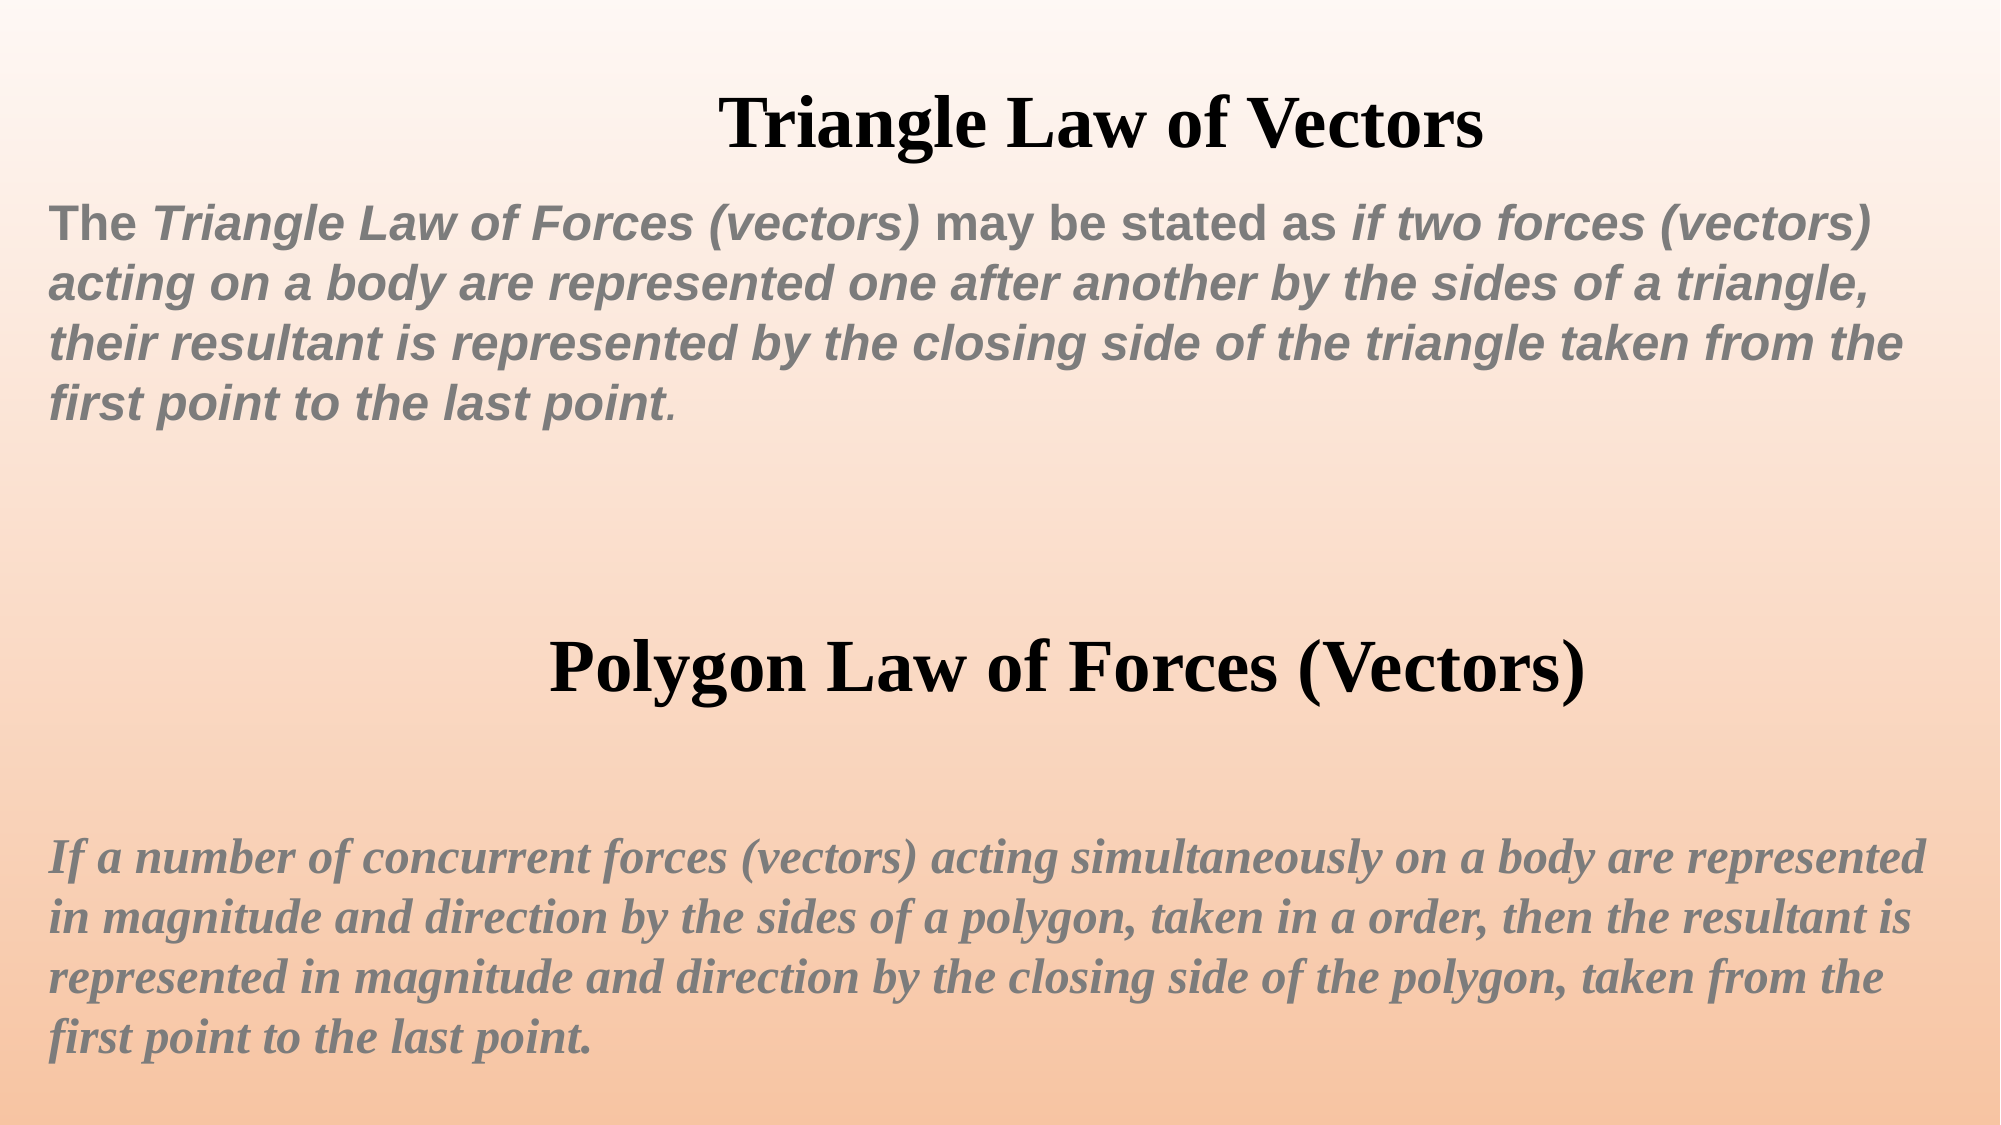

Triangle Law of Vectors
The Triangle Law of Forces (vectors) may be stated as if two forces (vectors) acting on a body are represented one after another by the sides of a triangle, their resultant is represented by the closing side of the triangle taken from the first point to the last point.
Polygon Law of Forces (Vectors)
If a number of concurrent forces (vectors) acting simultaneously on a body are represented in magnitude and direction by the sides of a polygon, taken in a order, then the resultant is represented in magnitude and direction by the closing side of the polygon, taken from the first point to the last point.